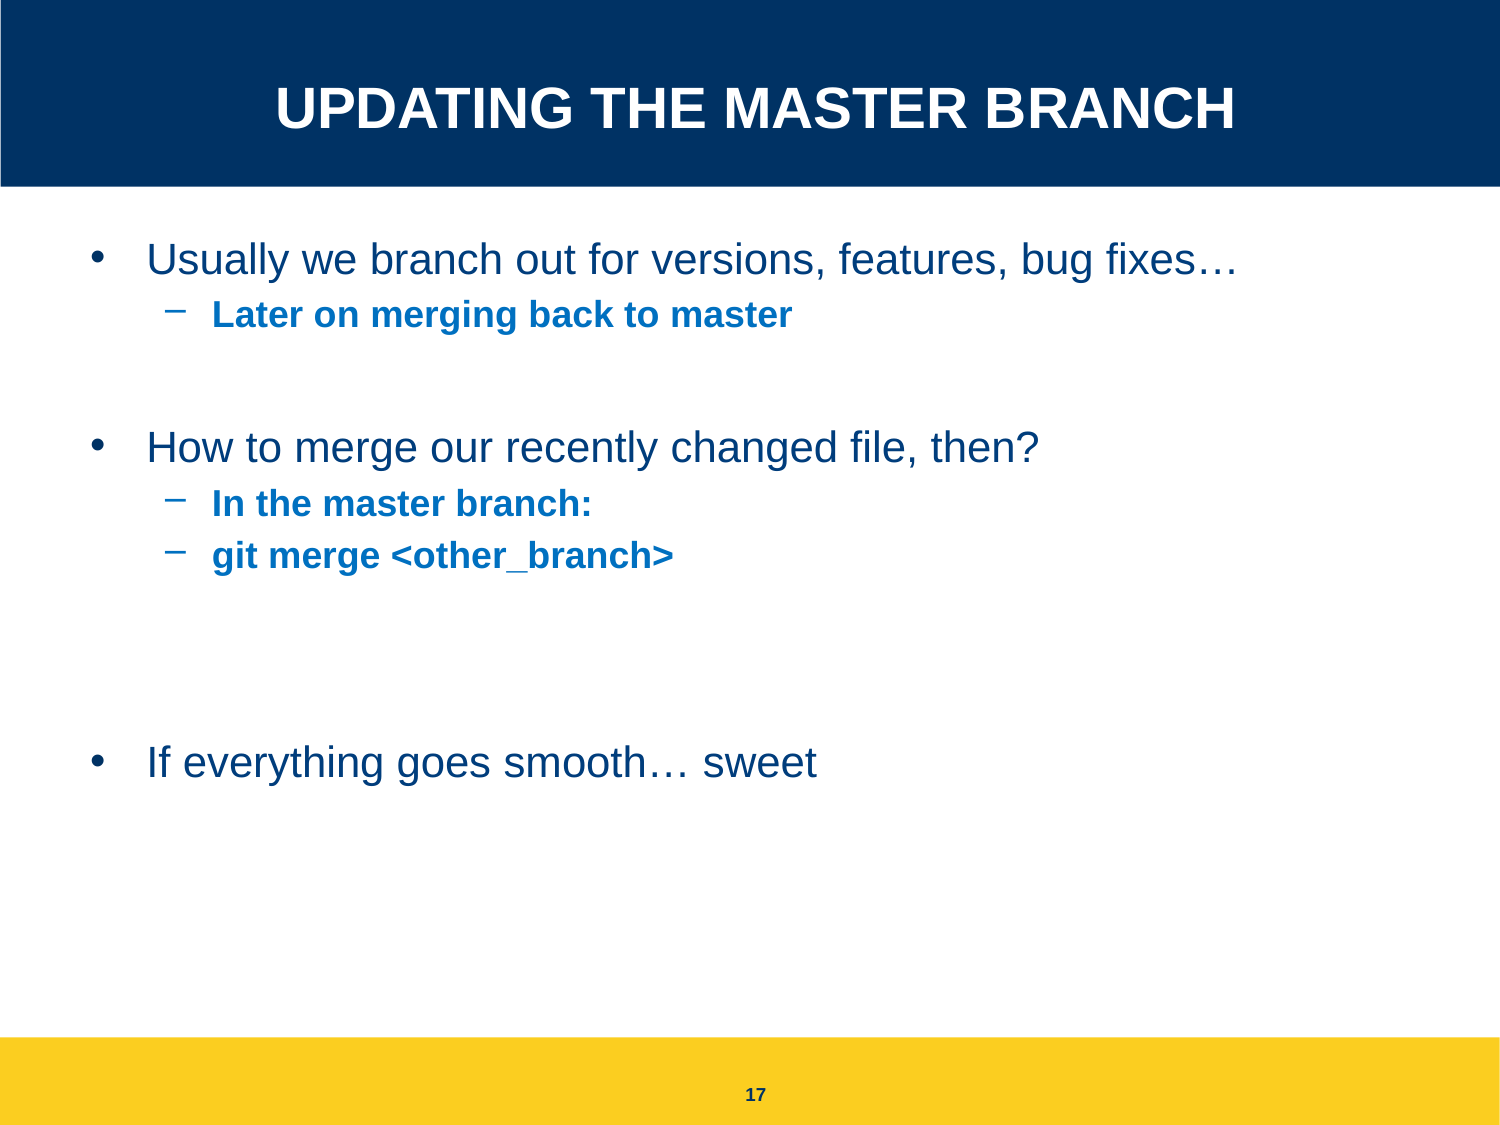

# Updating the Master Branch
Usually we branch out for versions, features, bug fixes…
Later on merging back to master

How to merge our recently changed file, then?
In the master branch:
git merge <other_branch>

If everything goes smooth… sweet
17